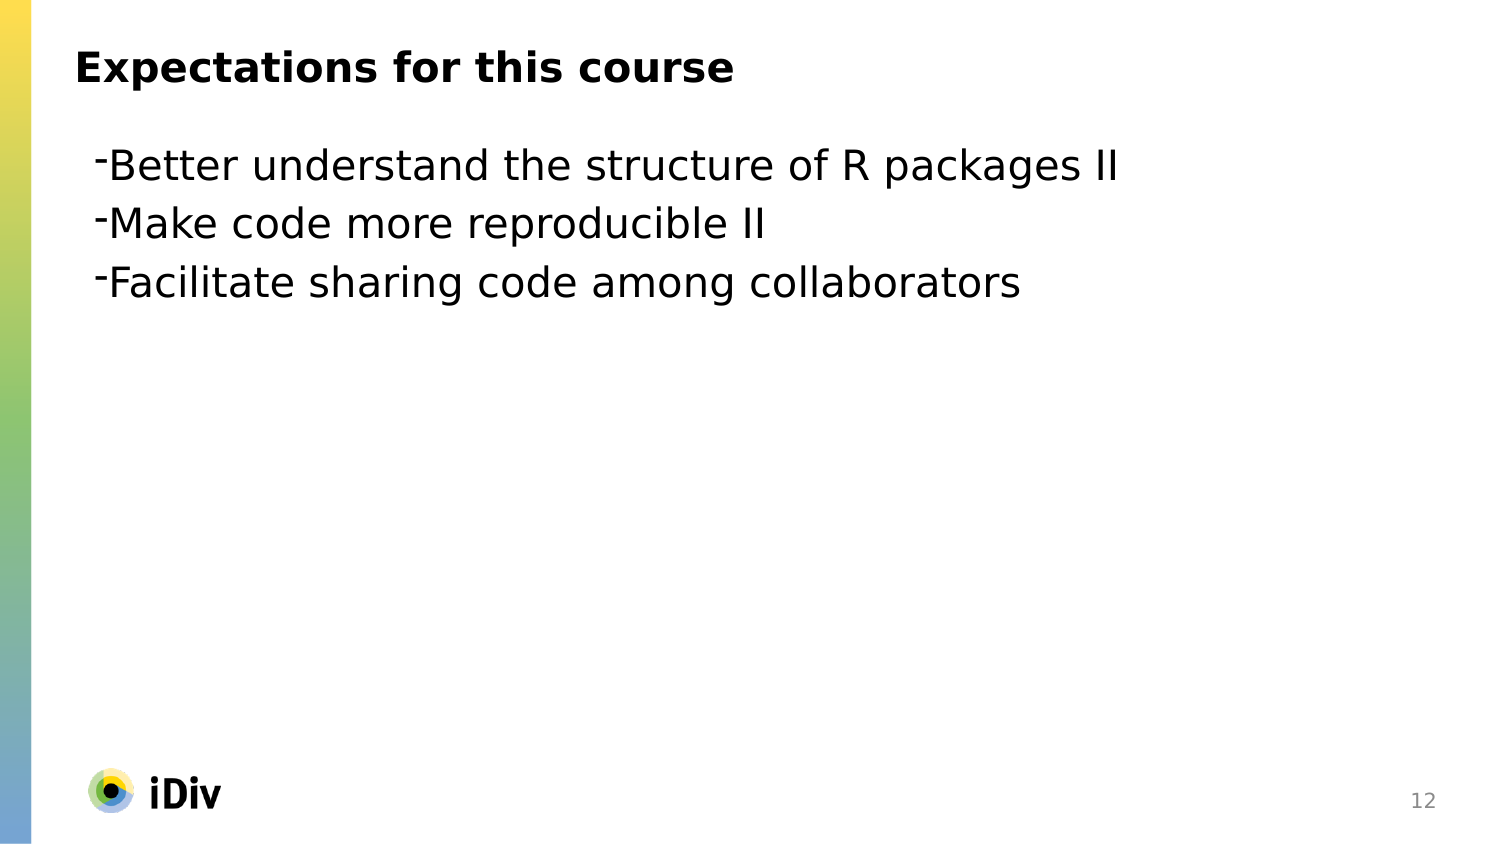

Expectations for this course
Better understand the structure of R packages II
Make code more reproducible II
Facilitate sharing code among collaborators
12